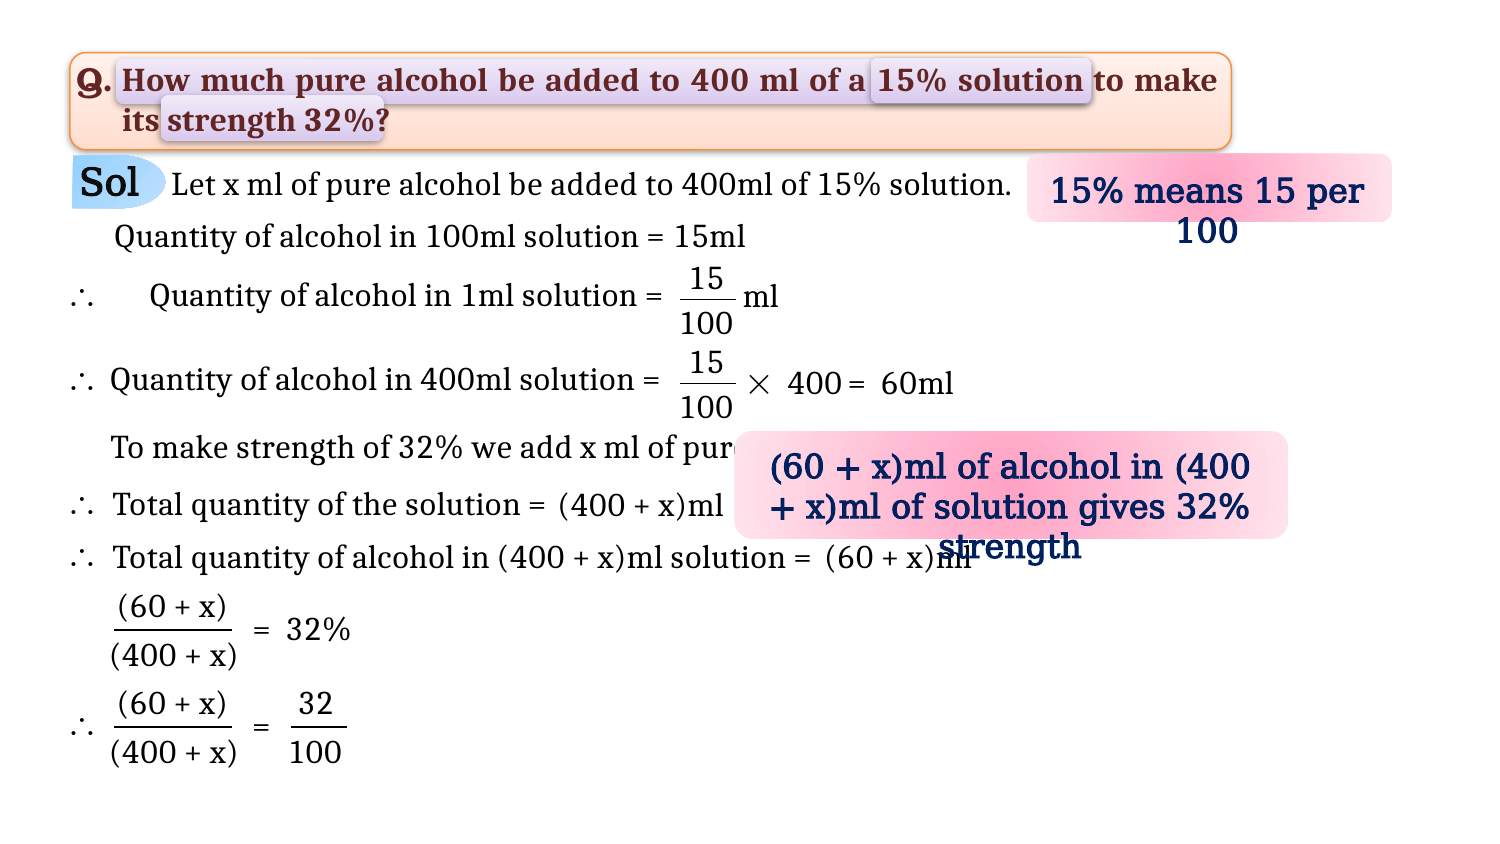

How much pure alcohol be added to 400 ml of a 15% solution to make its strength 32%?
Q.

Sol

15% means 15 per 100
Let x ml of pure alcohol be added to 400ml of 15% solution.
Quantity of alcohol in 100ml solution = 15ml
15
100
Quantity of alcohol in 1ml solution =
∴
ml
15
100
Quantity of alcohol in 400ml solution =
∴
×  400
=  60ml
To make strength of 32% we add x ml of pure alcohol,
(60 + x)ml of alcohol in (400 + x)ml of solution gives 32% strength

∴
Total quantity of the solution =
(400 + x)ml
∴
Total quantity of alcohol in (400 + x)ml solution =
(60 + x)ml
(60 + x)
=  32%
(400 + x)
(60 + x)
32
∴
=
(400 + x)
100